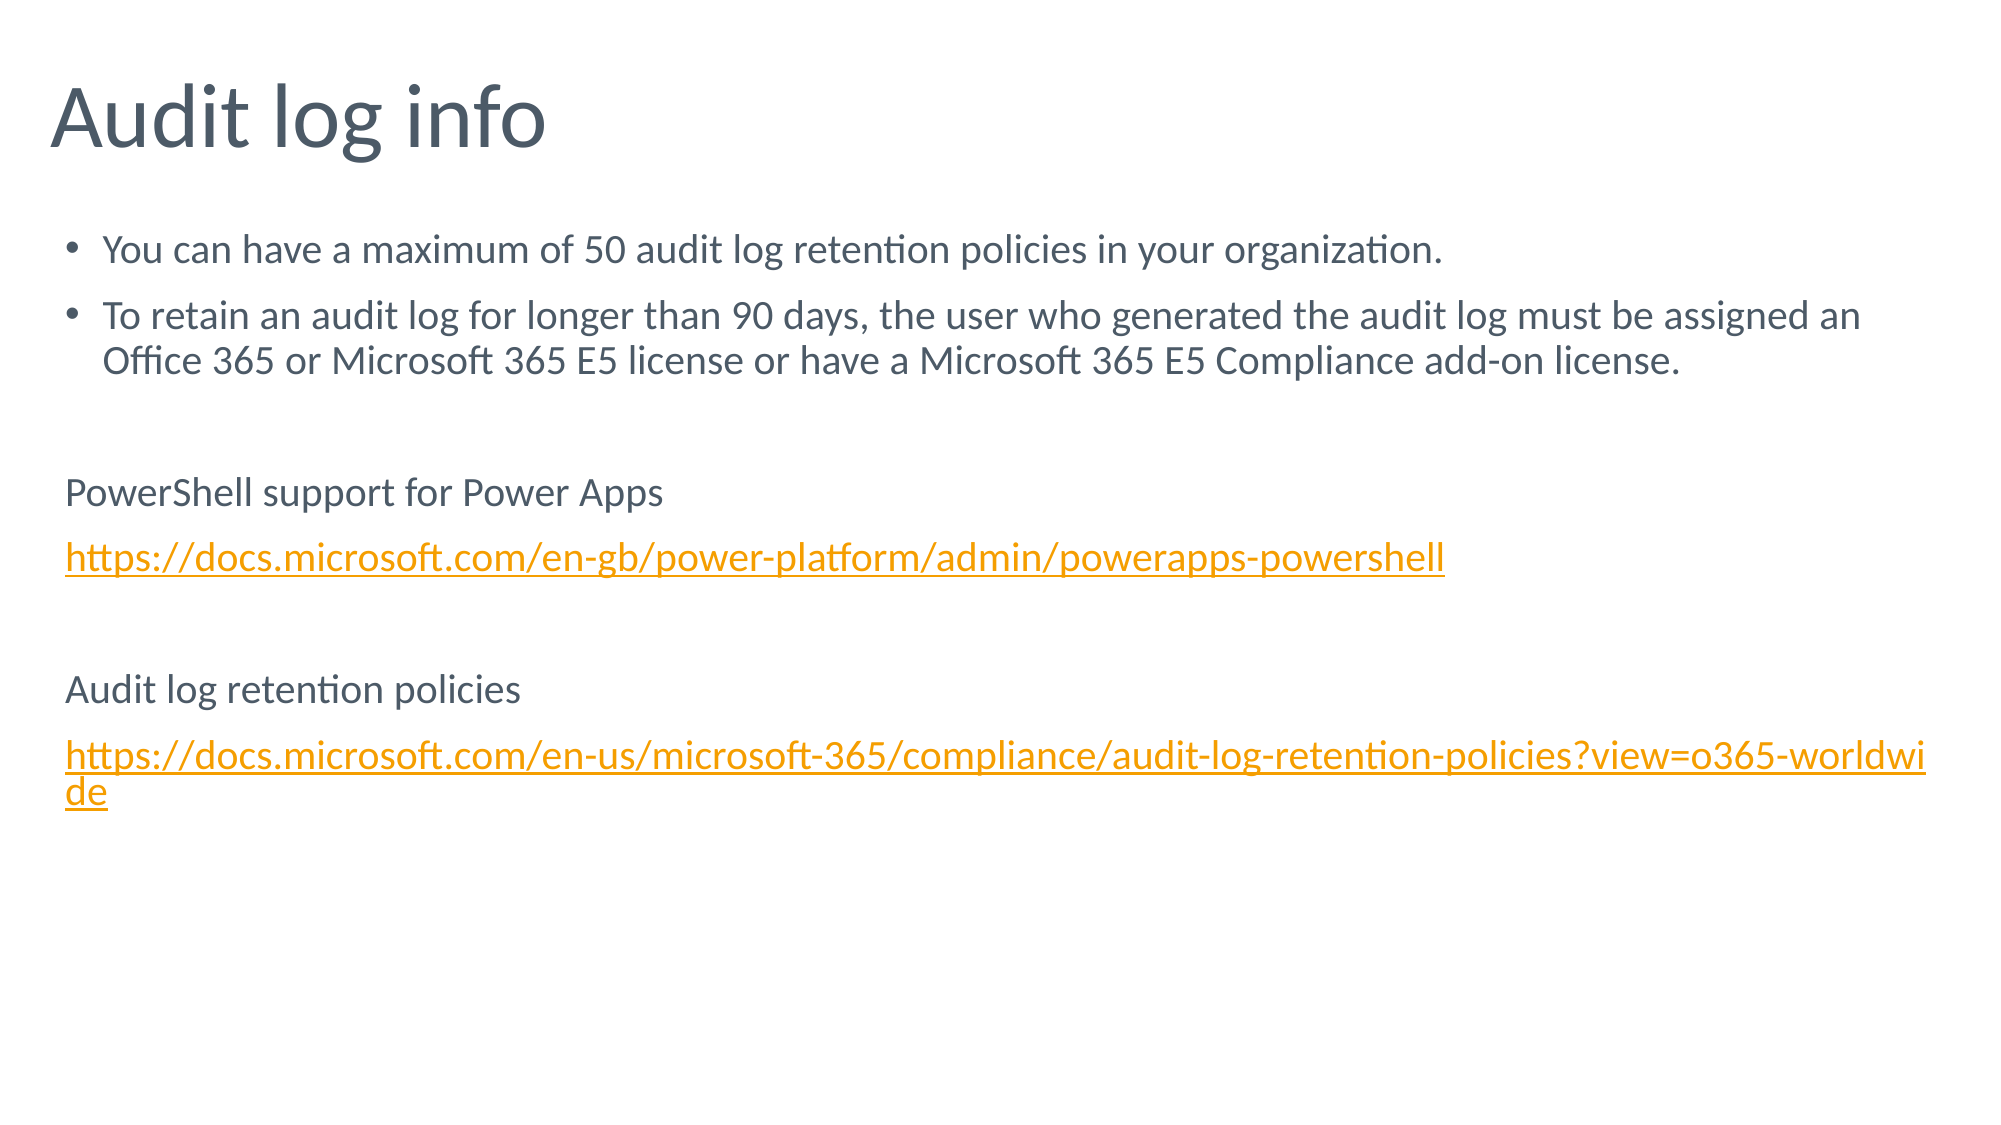

# Audit log info
You can have a maximum of 50 audit log retention policies in your organization.
To retain an audit log for longer than 90 days, the user who generated the audit log must be assigned an Office 365 or Microsoft 365 E5 license or have a Microsoft 365 E5 Compliance add-on license.

PowerShell support for Power Apps
https://docs.microsoft.com/en-gb/power-platform/admin/powerapps-powershell

Audit log retention policies
https://docs.microsoft.com/en-us/microsoft-365/compliance/audit-log-retention-policies?view=o365-worldwide